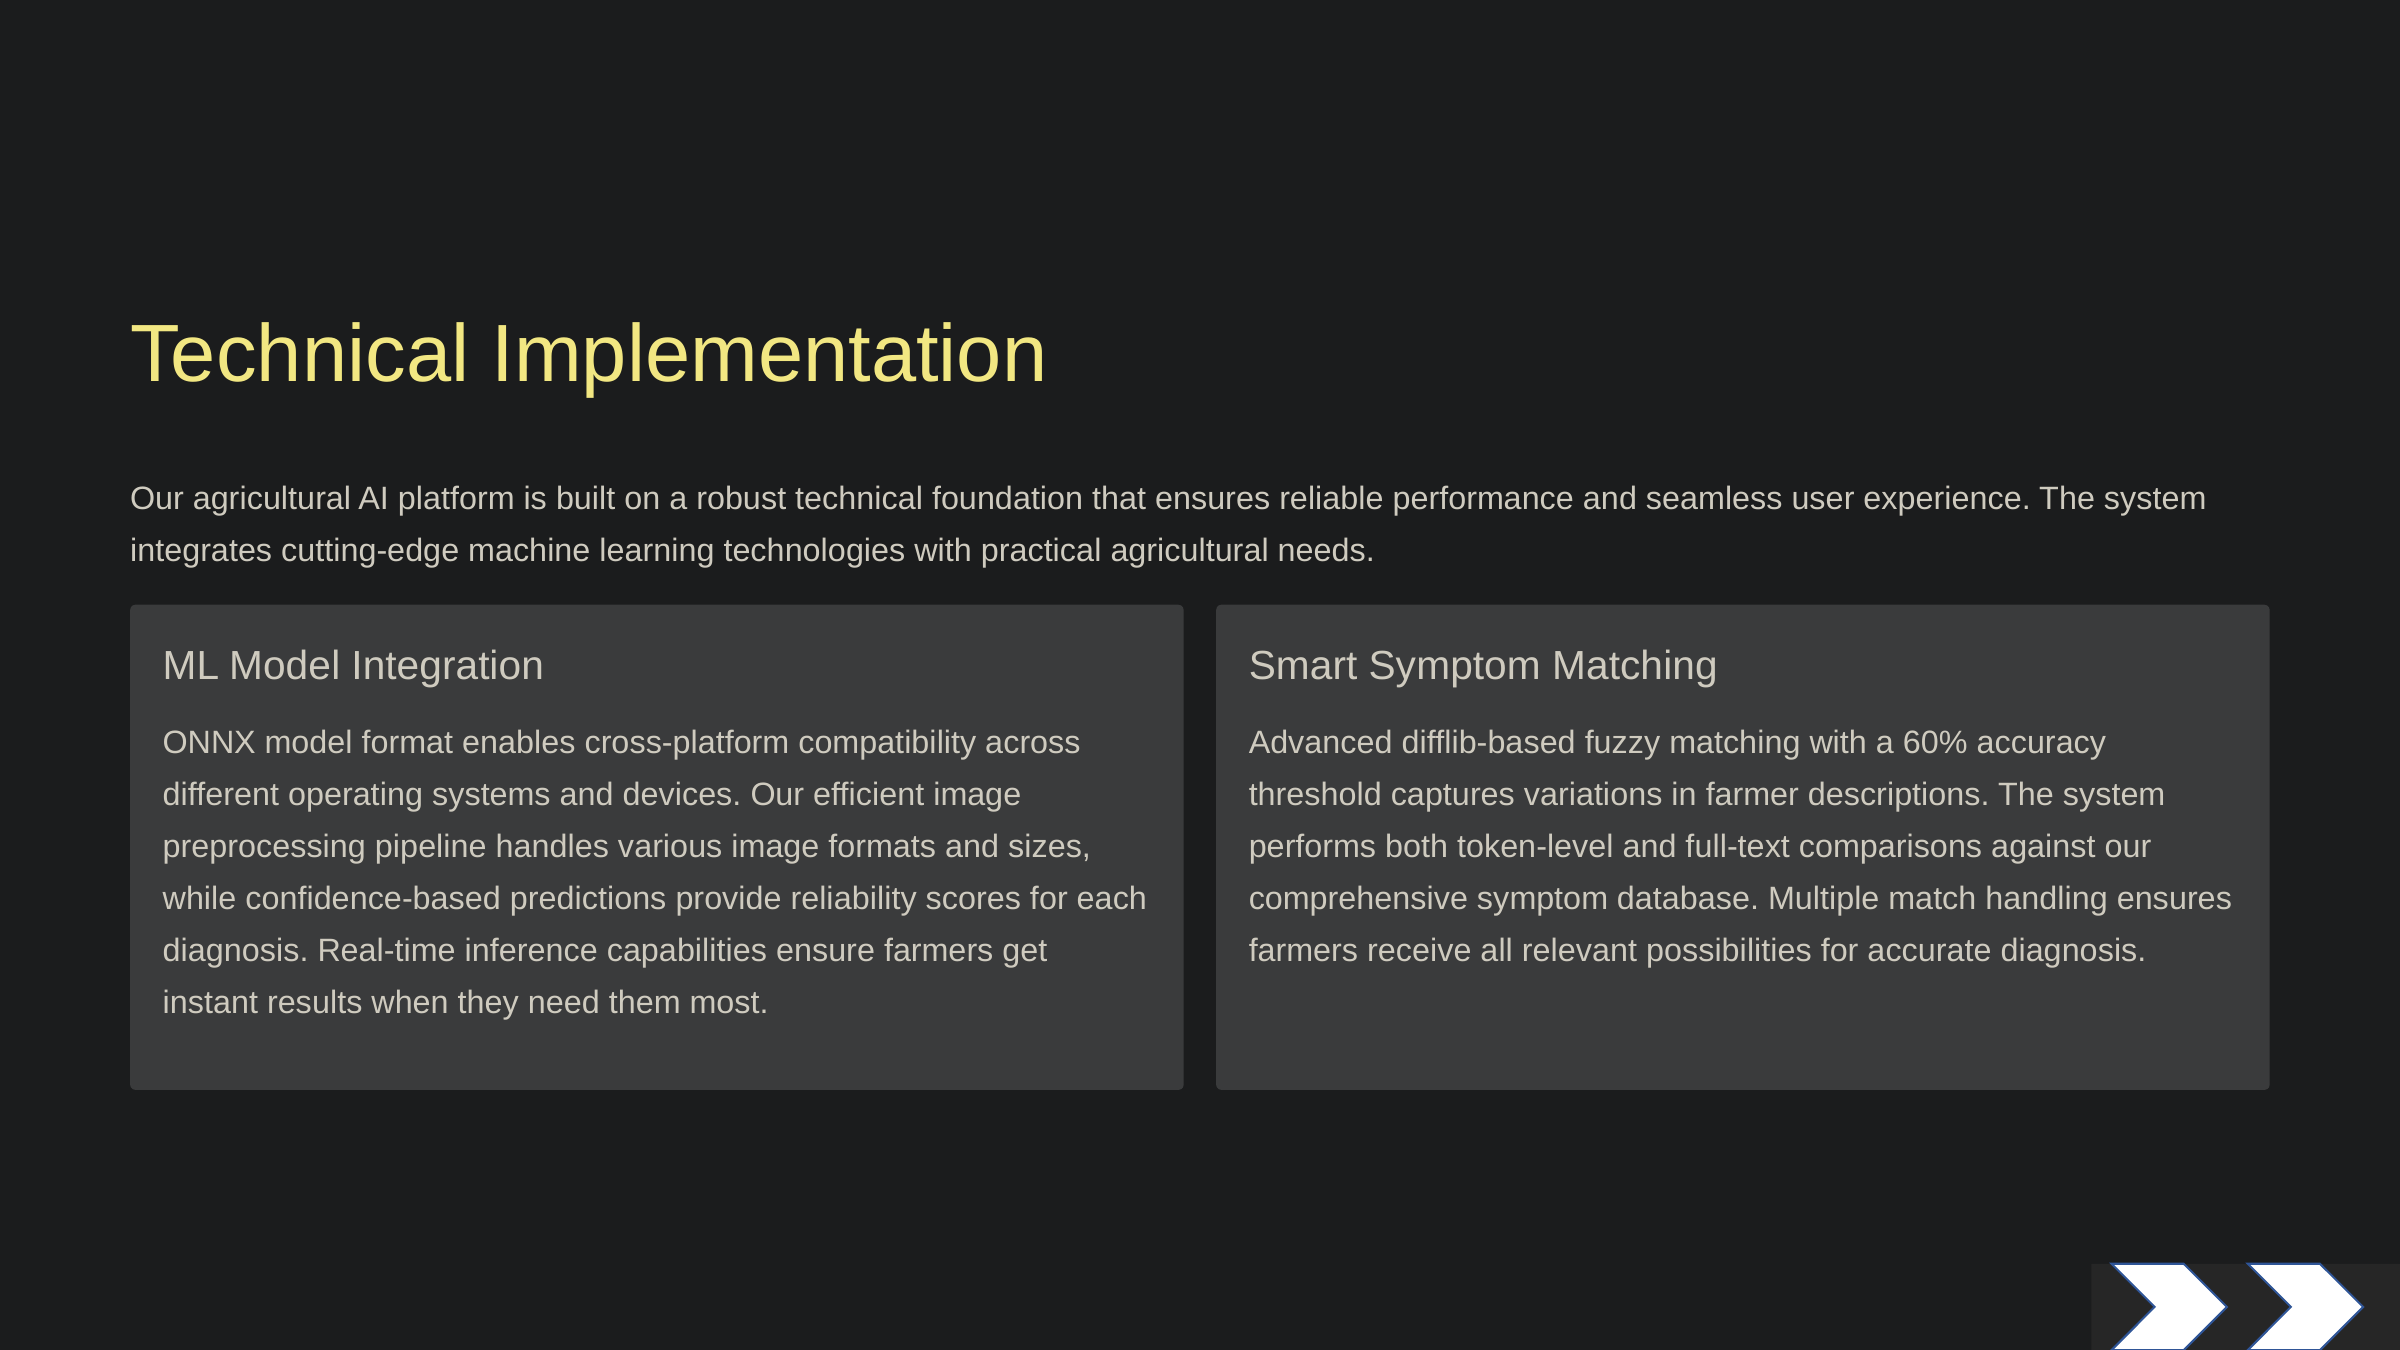

Technical Implementation
Our agricultural AI platform is built on a robust technical foundation that ensures reliable performance and seamless user experience. The system integrates cutting-edge machine learning technologies with practical agricultural needs.

ML Model Integration
Smart Symptom Matching
ONNX model format enables cross-platform compatibility across different operating systems and devices. Our efficient image preprocessing pipeline handles various image formats and sizes, while confidence-based predictions provide reliability scores for each diagnosis. Real-time inference capabilities ensure farmers get instant results when they need them most.
Advanced difflib-based fuzzy matching with a 60% accuracy threshold captures variations in farmer descriptions. The system performs both token-level and full-text comparisons against our comprehensive symptom database. Multiple match handling ensures farmers receive all relevant possibilities for accurate diagnosis.